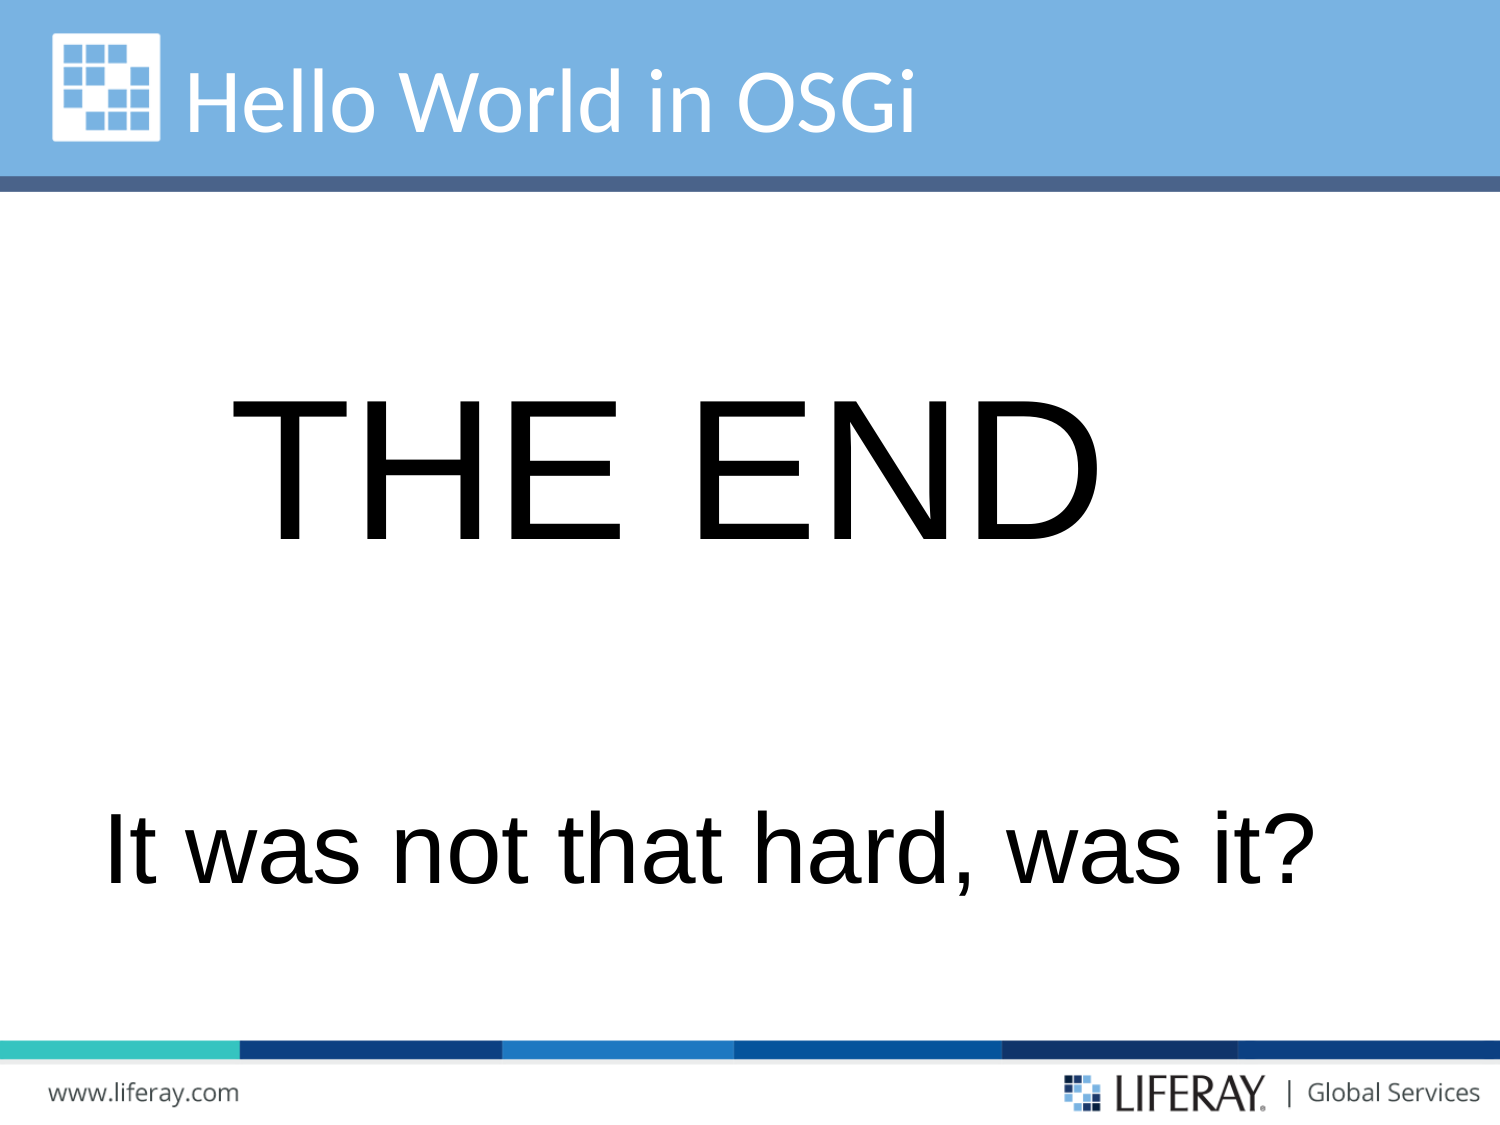

# Hello World in OSGi
THE END
It was not that hard, was it?